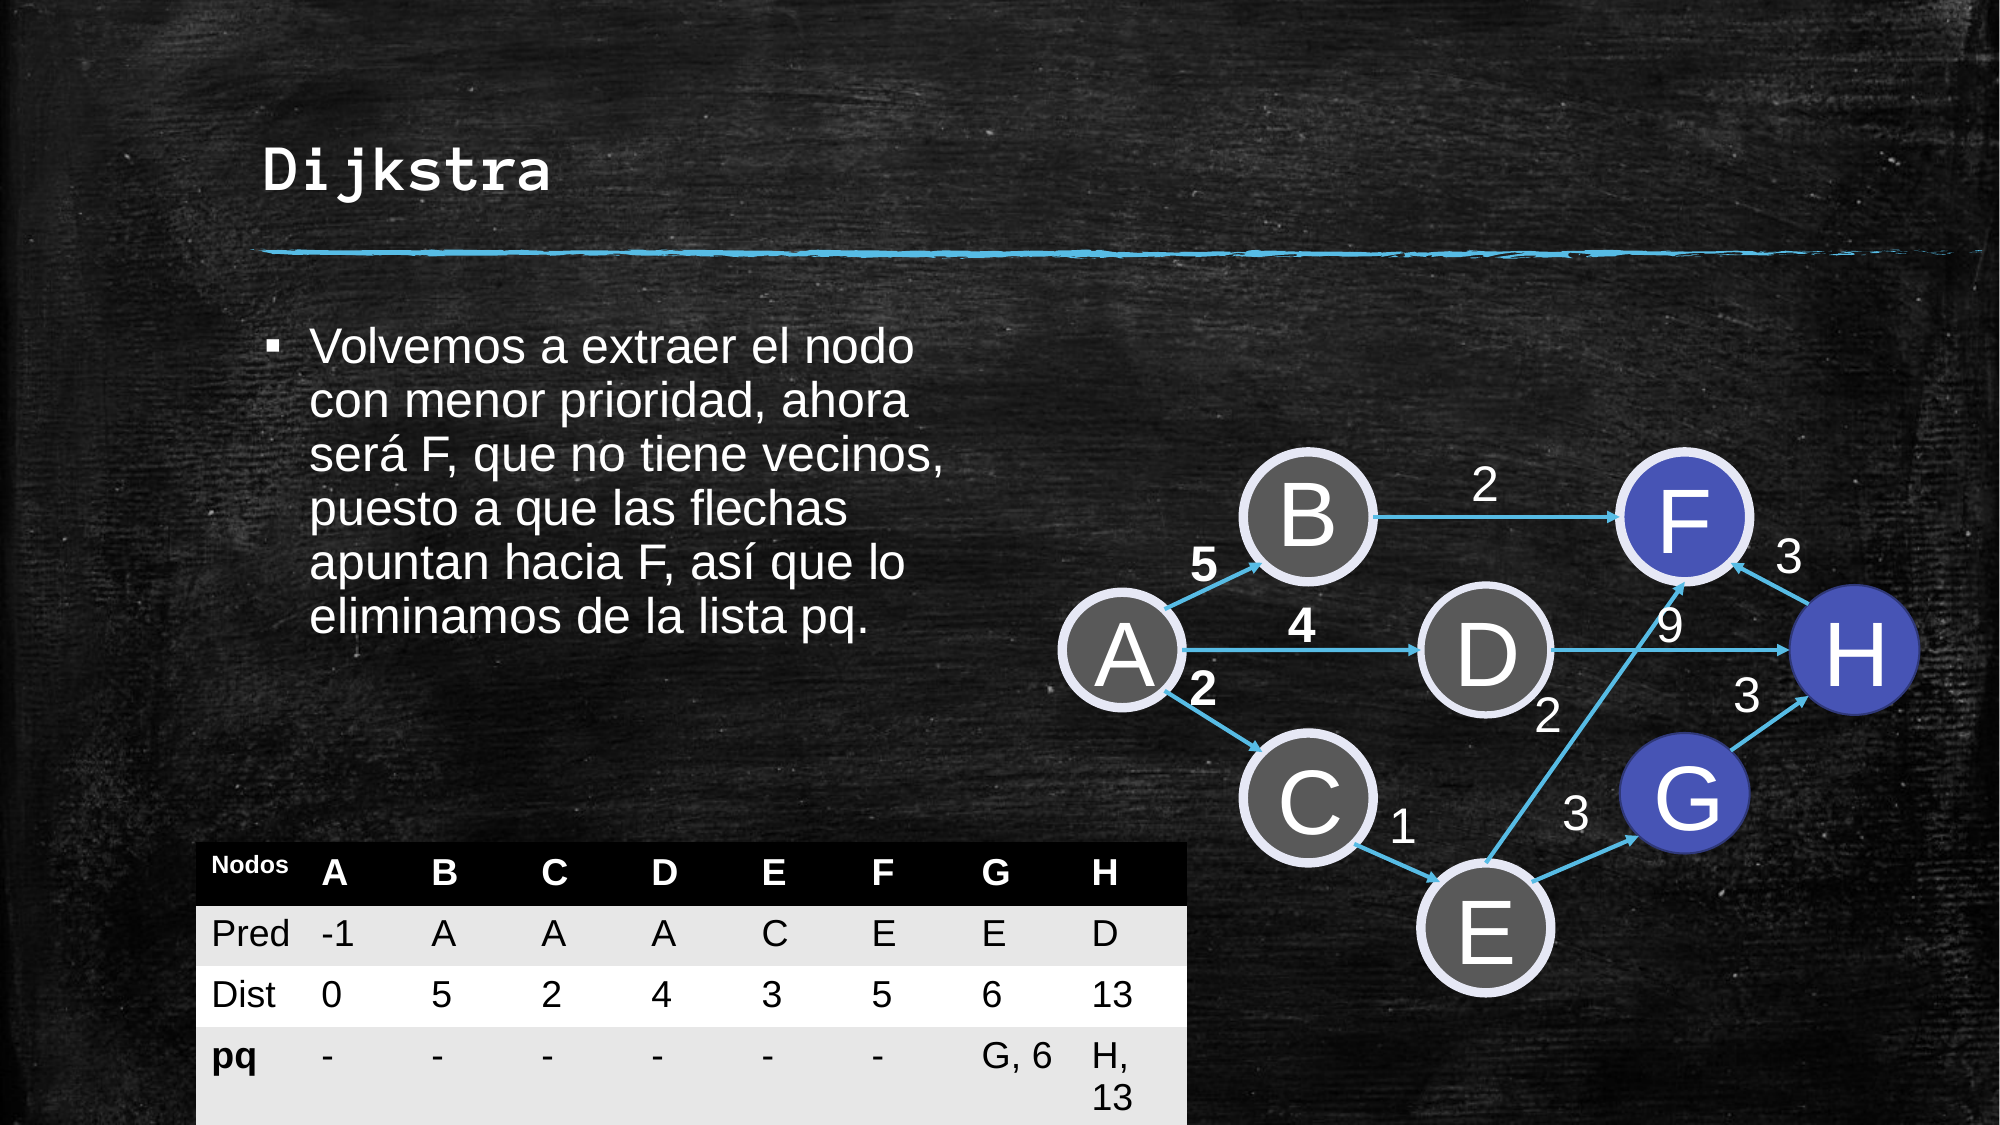

# Dijkstra
Volvemos a extraer el nodo con menor prioridad, ahora será F, que no tiene vecinos, puesto a que las flechas apuntan hacia F, así que lo eliminamos de la lista pq.

2
B
F
3
5
D
H
9
4
A
2
3
2
C
G
3
1
| Nodos | A | B | C | D | E | F | G | H |
| --- | --- | --- | --- | --- | --- | --- | --- | --- |
| Pred | -1 | A | A | A | C | E | E | D |
| Dist | 0 | 5 | 2 | 4 | 3 | 5 | 6 | 13 |
| pq | - | - | - | - | - | - | G, 6 | H, 13 |
E